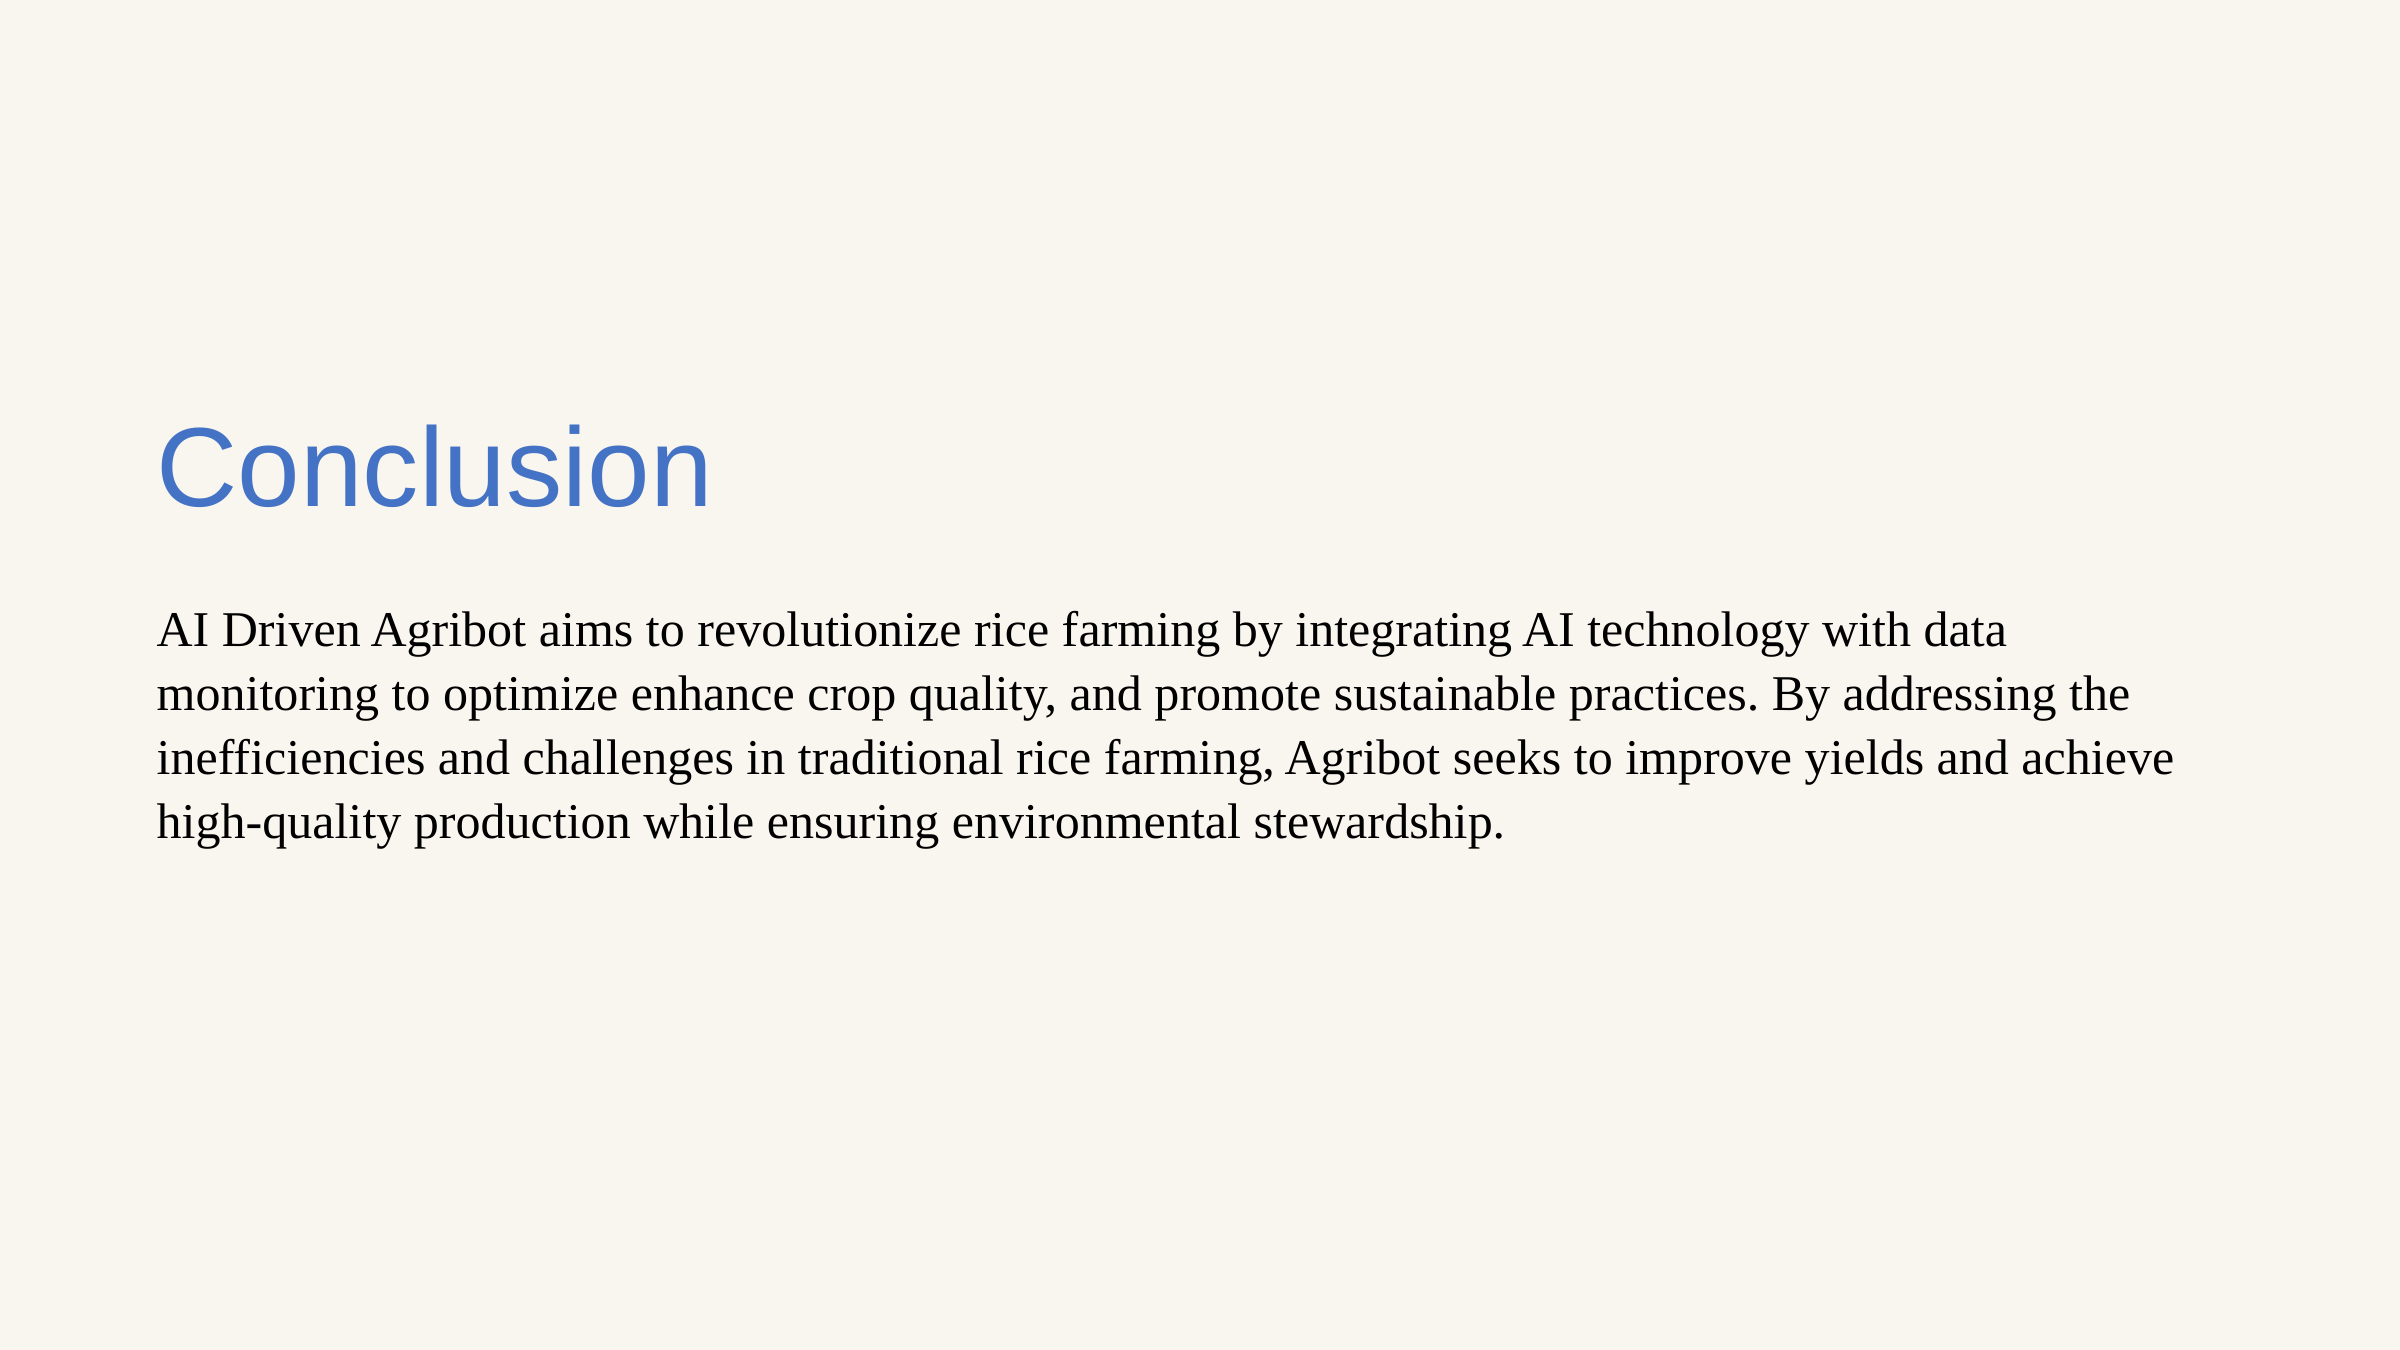

Conclusion
AI Driven Agribot aims to revolutionize rice farming by integrating AI technology with data monitoring to optimize enhance crop quality, and promote sustainable practices. By addressing the inefficiencies and challenges in traditional rice farming, Agribot seeks to improve yields and achieve high-quality production while ensuring environmental stewardship.